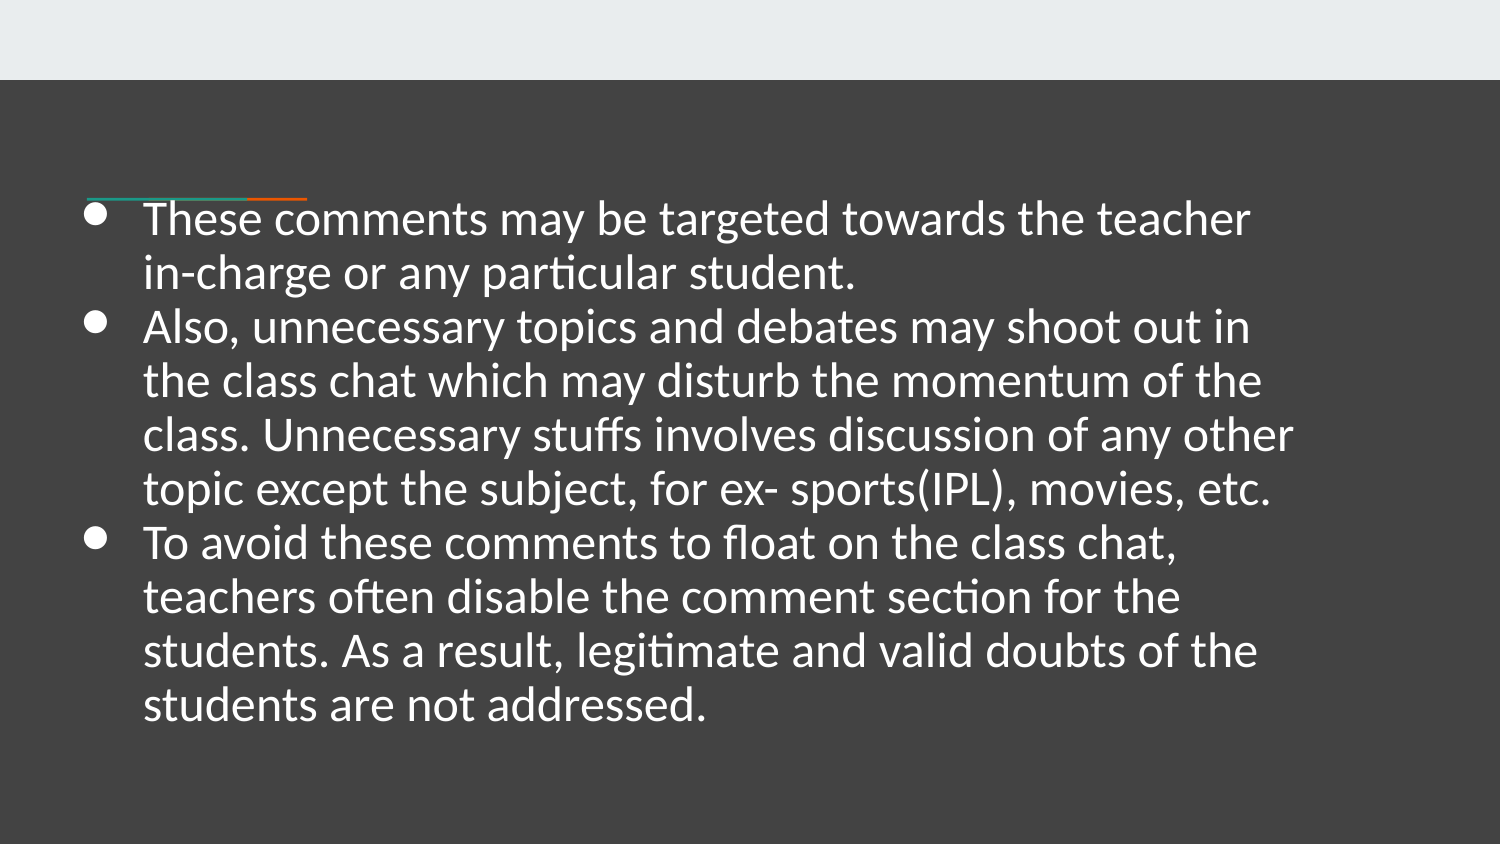

These comments may be targeted towards the teacher in-charge or any particular student.
Also, unnecessary topics and debates may shoot out in the class chat which may disturb the momentum of the class. Unnecessary stuffs involves discussion of any other topic except the subject, for ex- sports(IPL), movies, etc.
To avoid these comments to float on the class chat, teachers often disable the comment section for the students. As a result, legitimate and valid doubts of the students are not addressed.